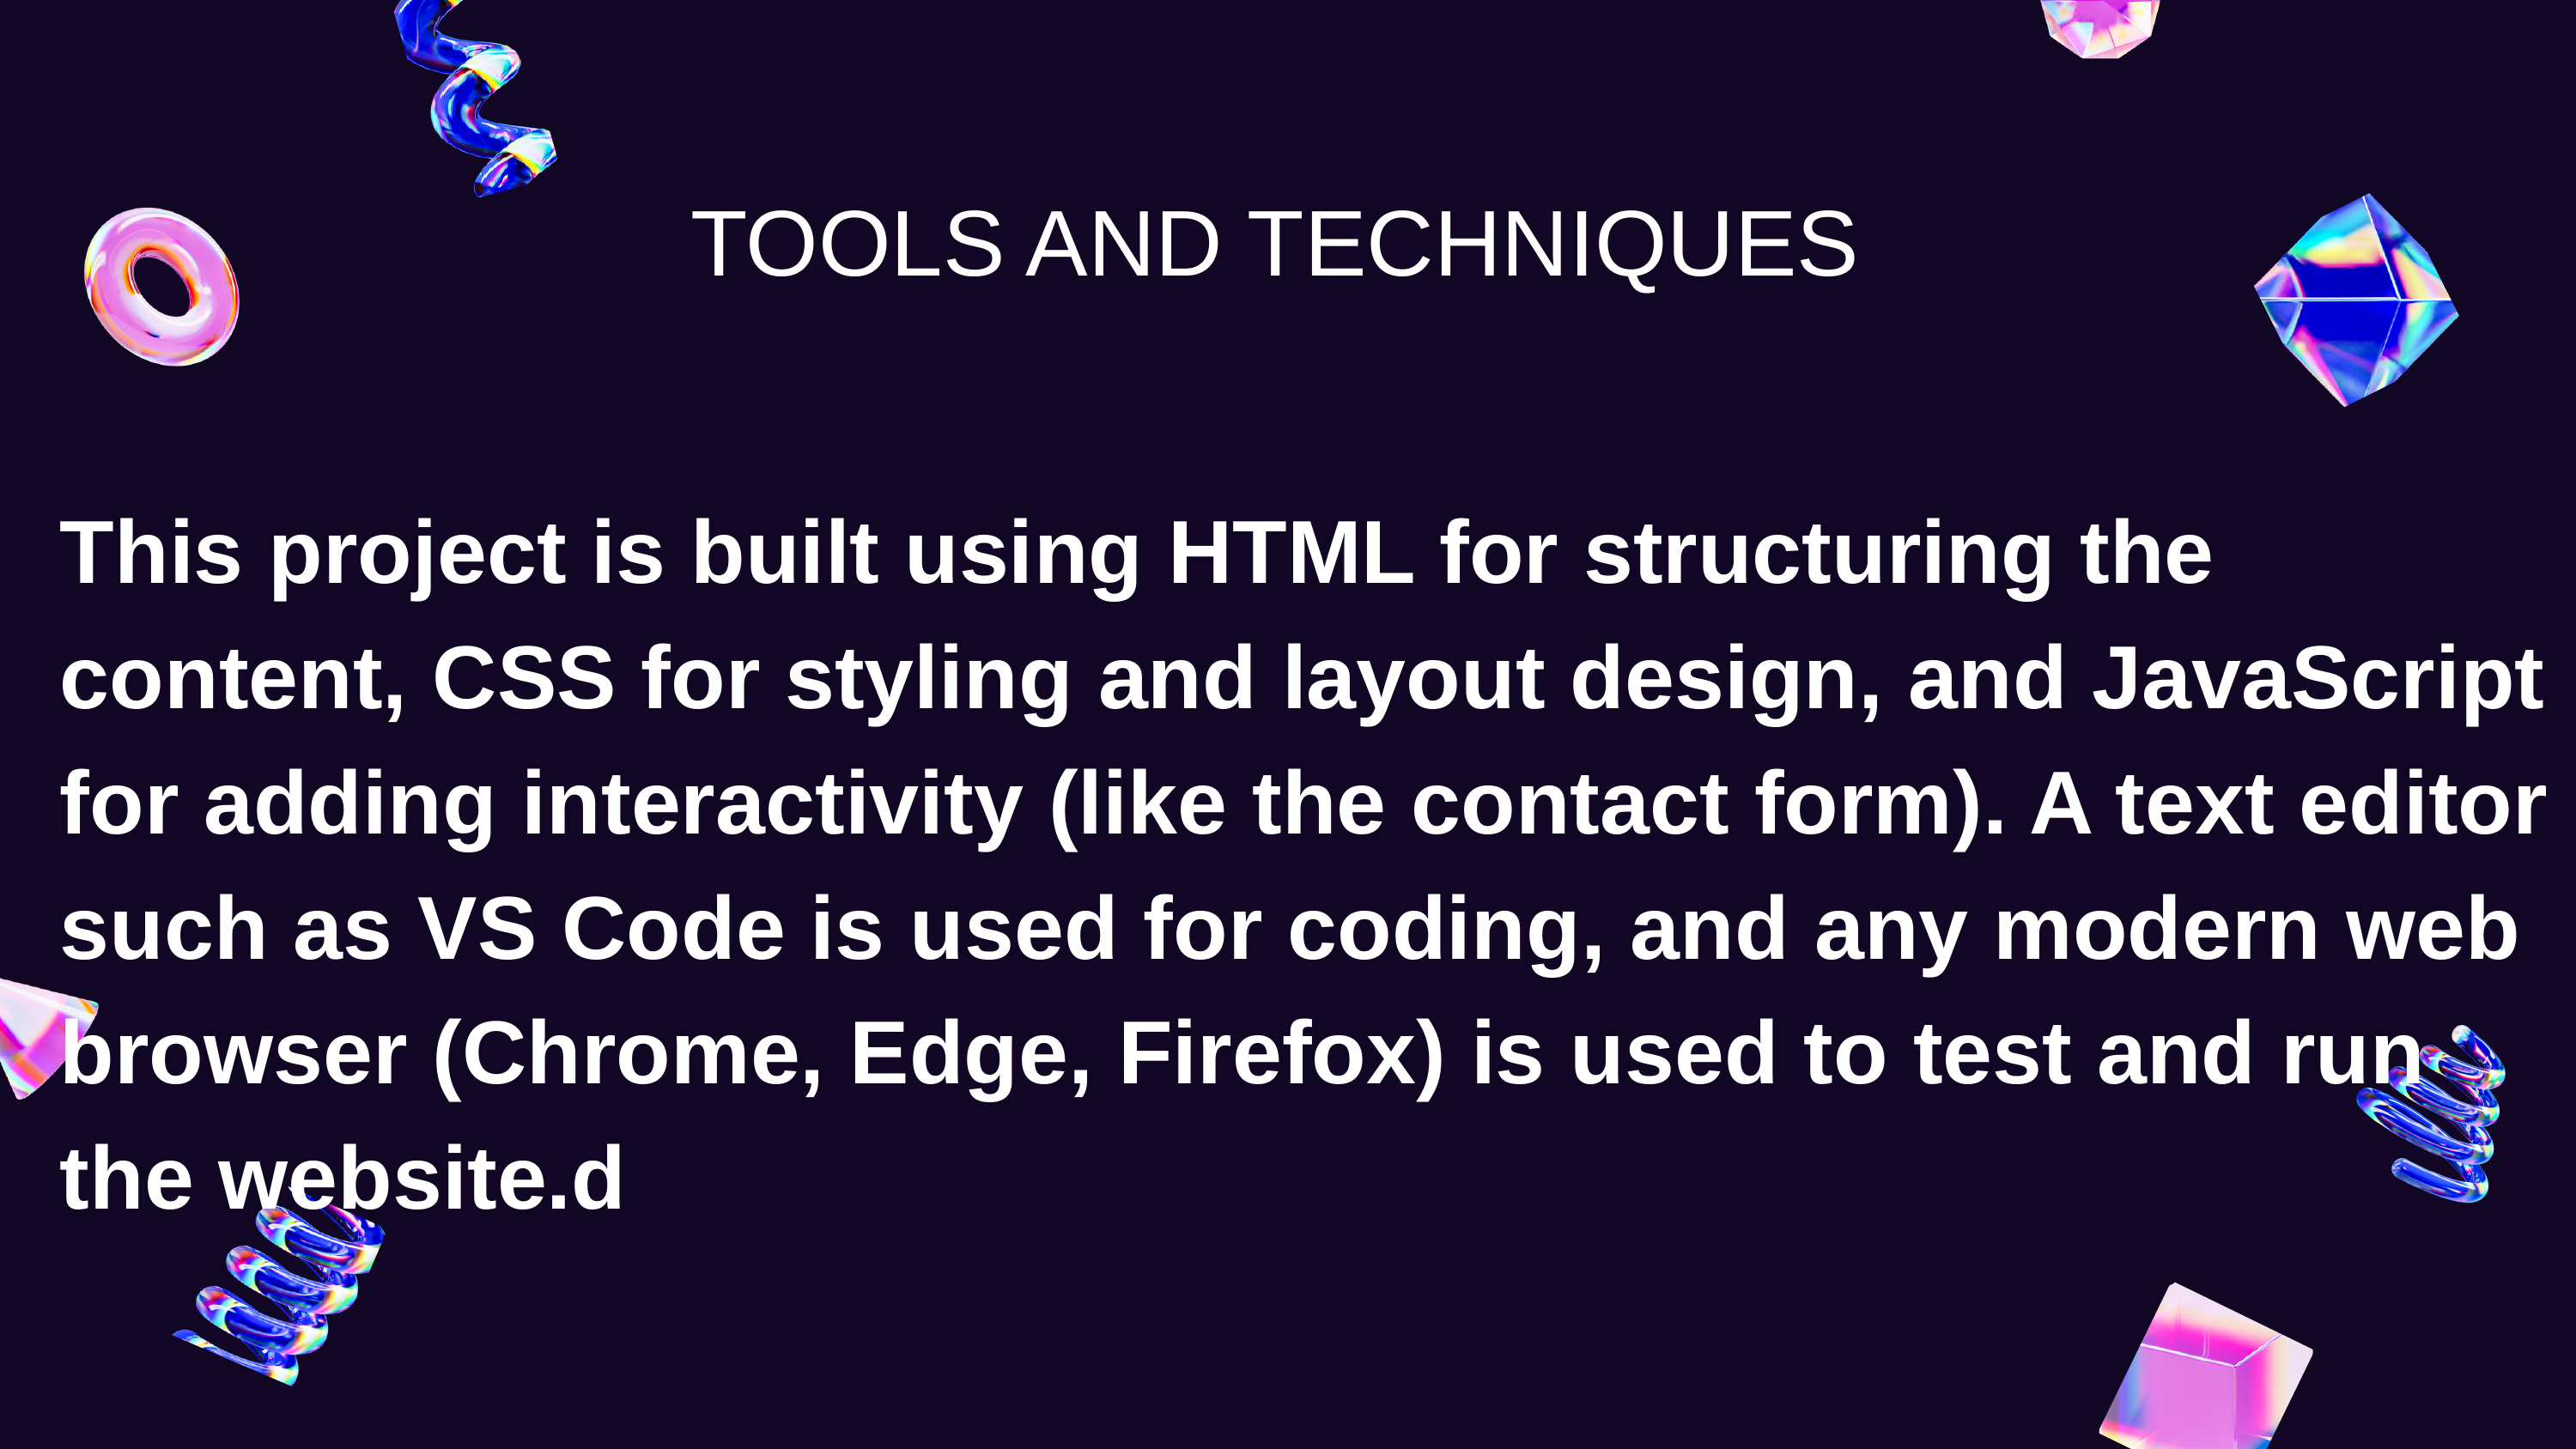

TOOLS AND TECHNIQUES

This project is built using HTML for structuring the content, CSS for styling and layout design, and JavaScript for adding interactivity (like the contact form). A text editor such as VS Code is used for coding, and any modern web browser (Chrome, Edge, Firefox) is used to test and run the website.d